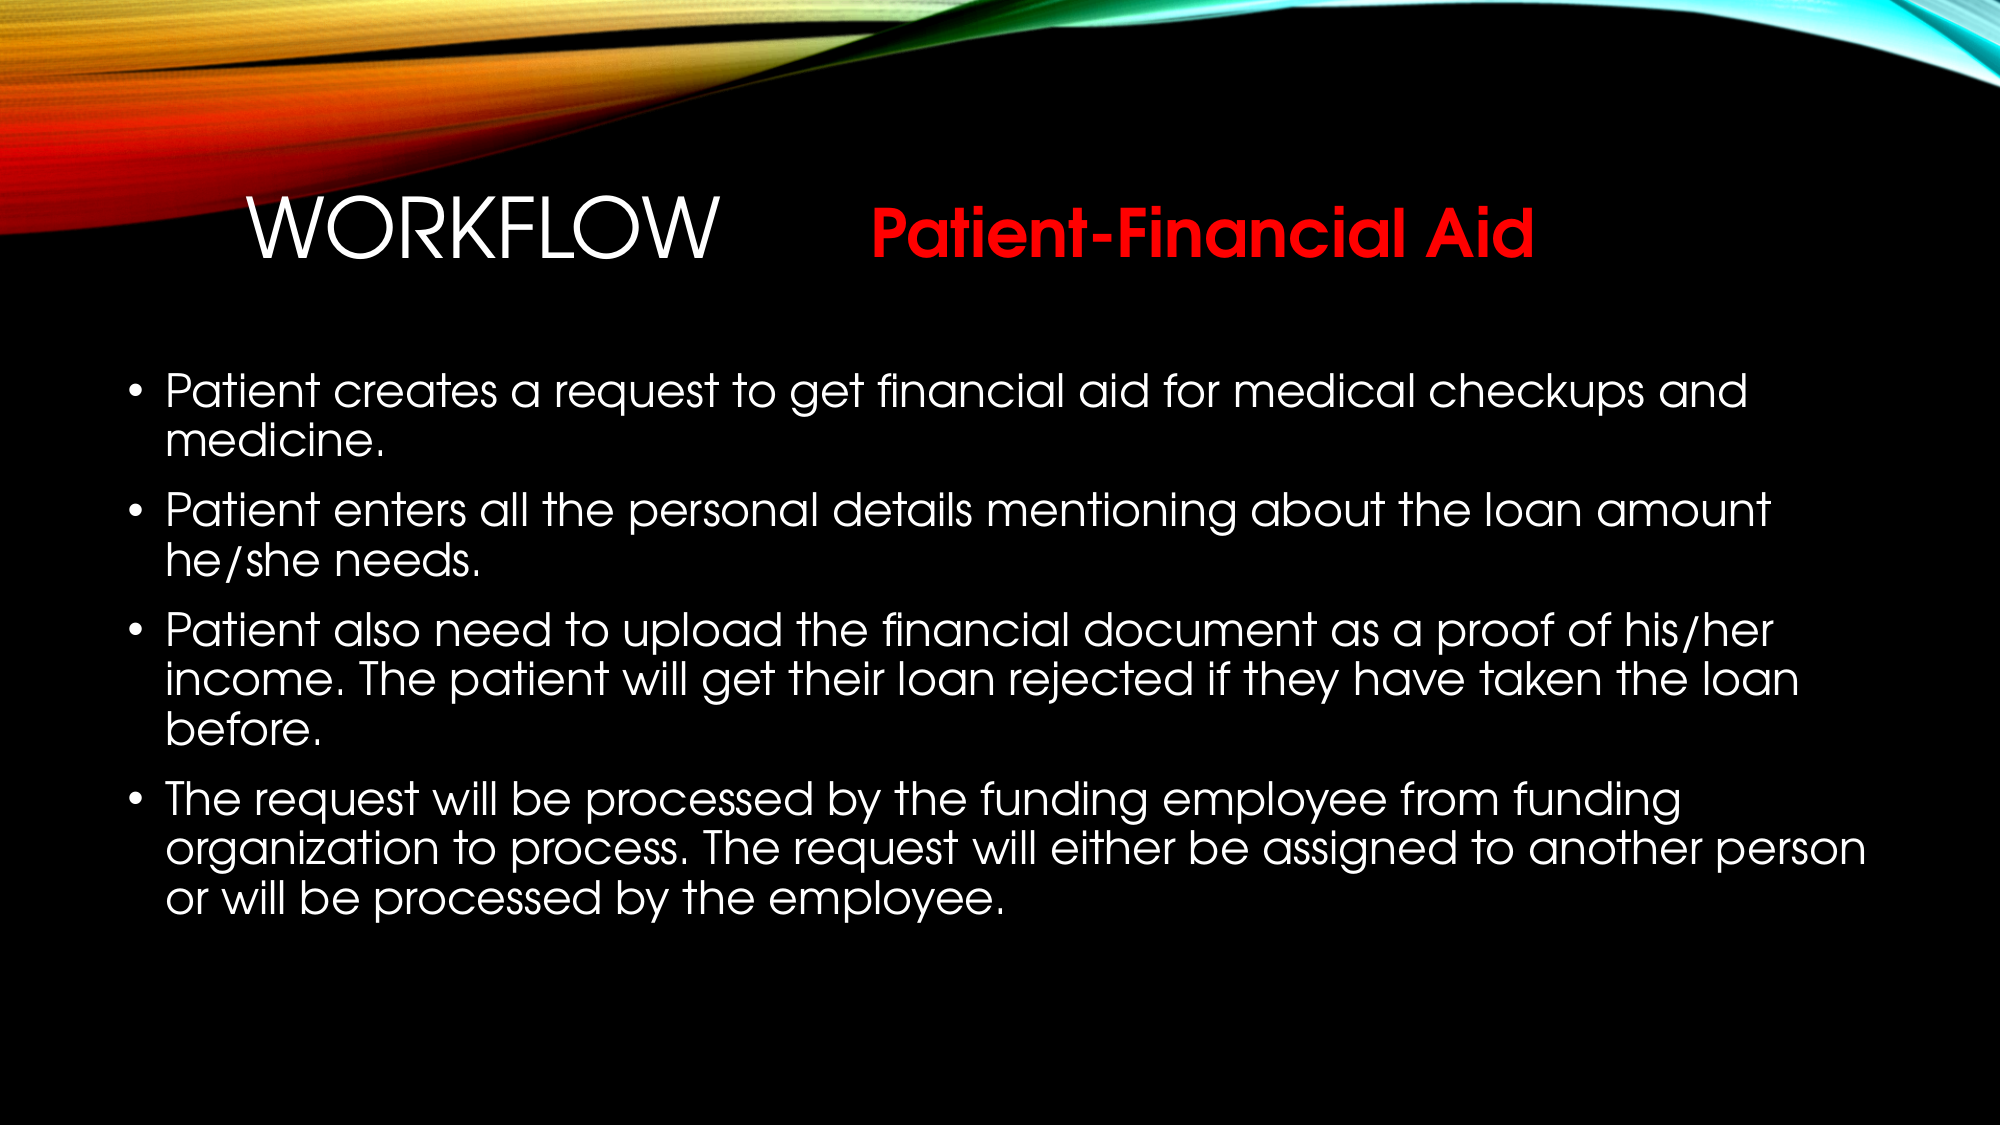

# WORKFLOW
Patient-Financial Aid
Patient creates a request to get financial aid for medical checkups and medicine.
Patient enters all the personal details mentioning about the loan amount he/she needs.
Patient also need to upload the financial document as a proof of his/her income. The patient will get their loan rejected if they have taken the loan before.
The request will be processed by the funding employee from funding organization to process. The request will either be assigned to another person or will be processed by the employee.